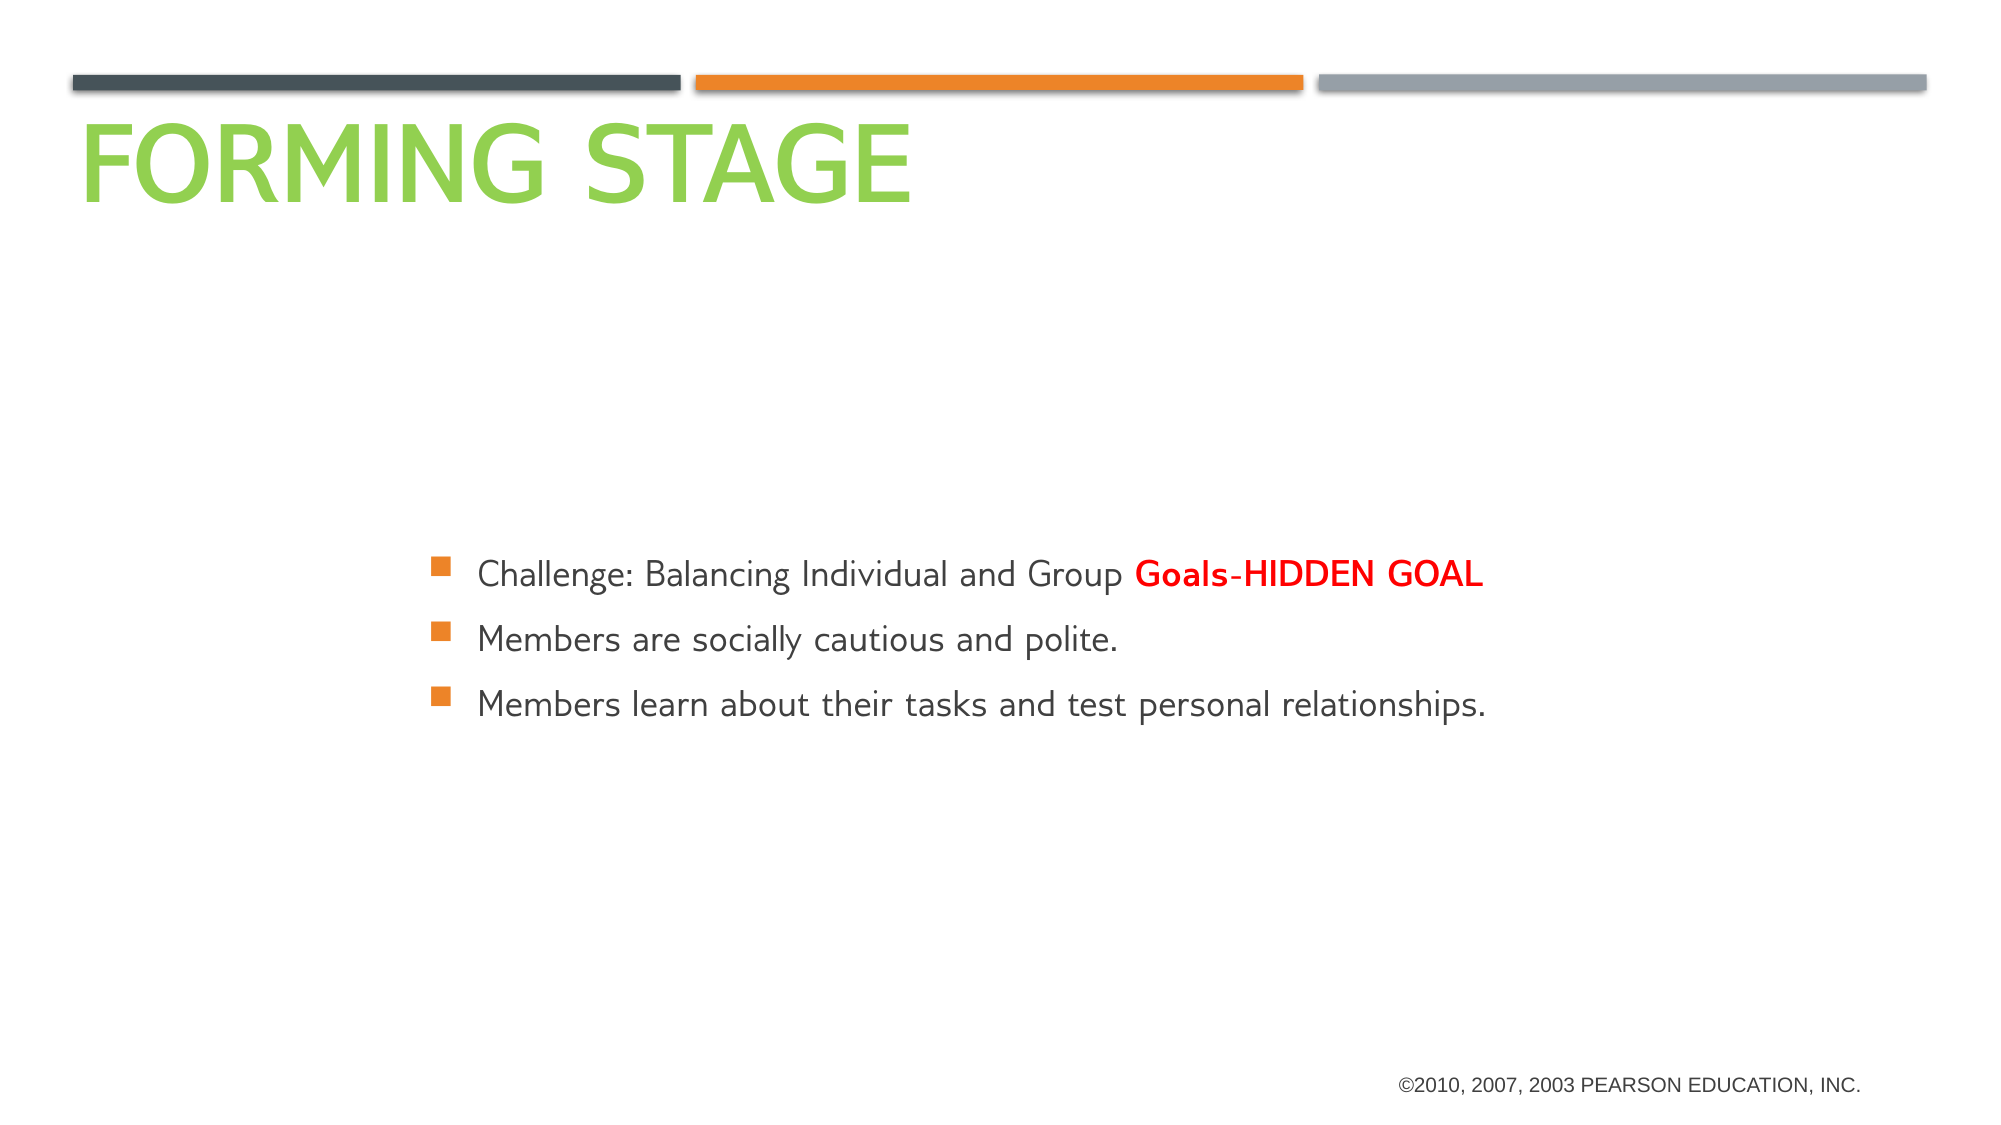

# Forming Stage
Challenge: Balancing Individual and Group Goals-HIDDEN GOAL
Members are socially cautious and polite.
Members learn about their tasks and test personal relationships.

©2010, 2007, 2003 Pearson Education, Inc.